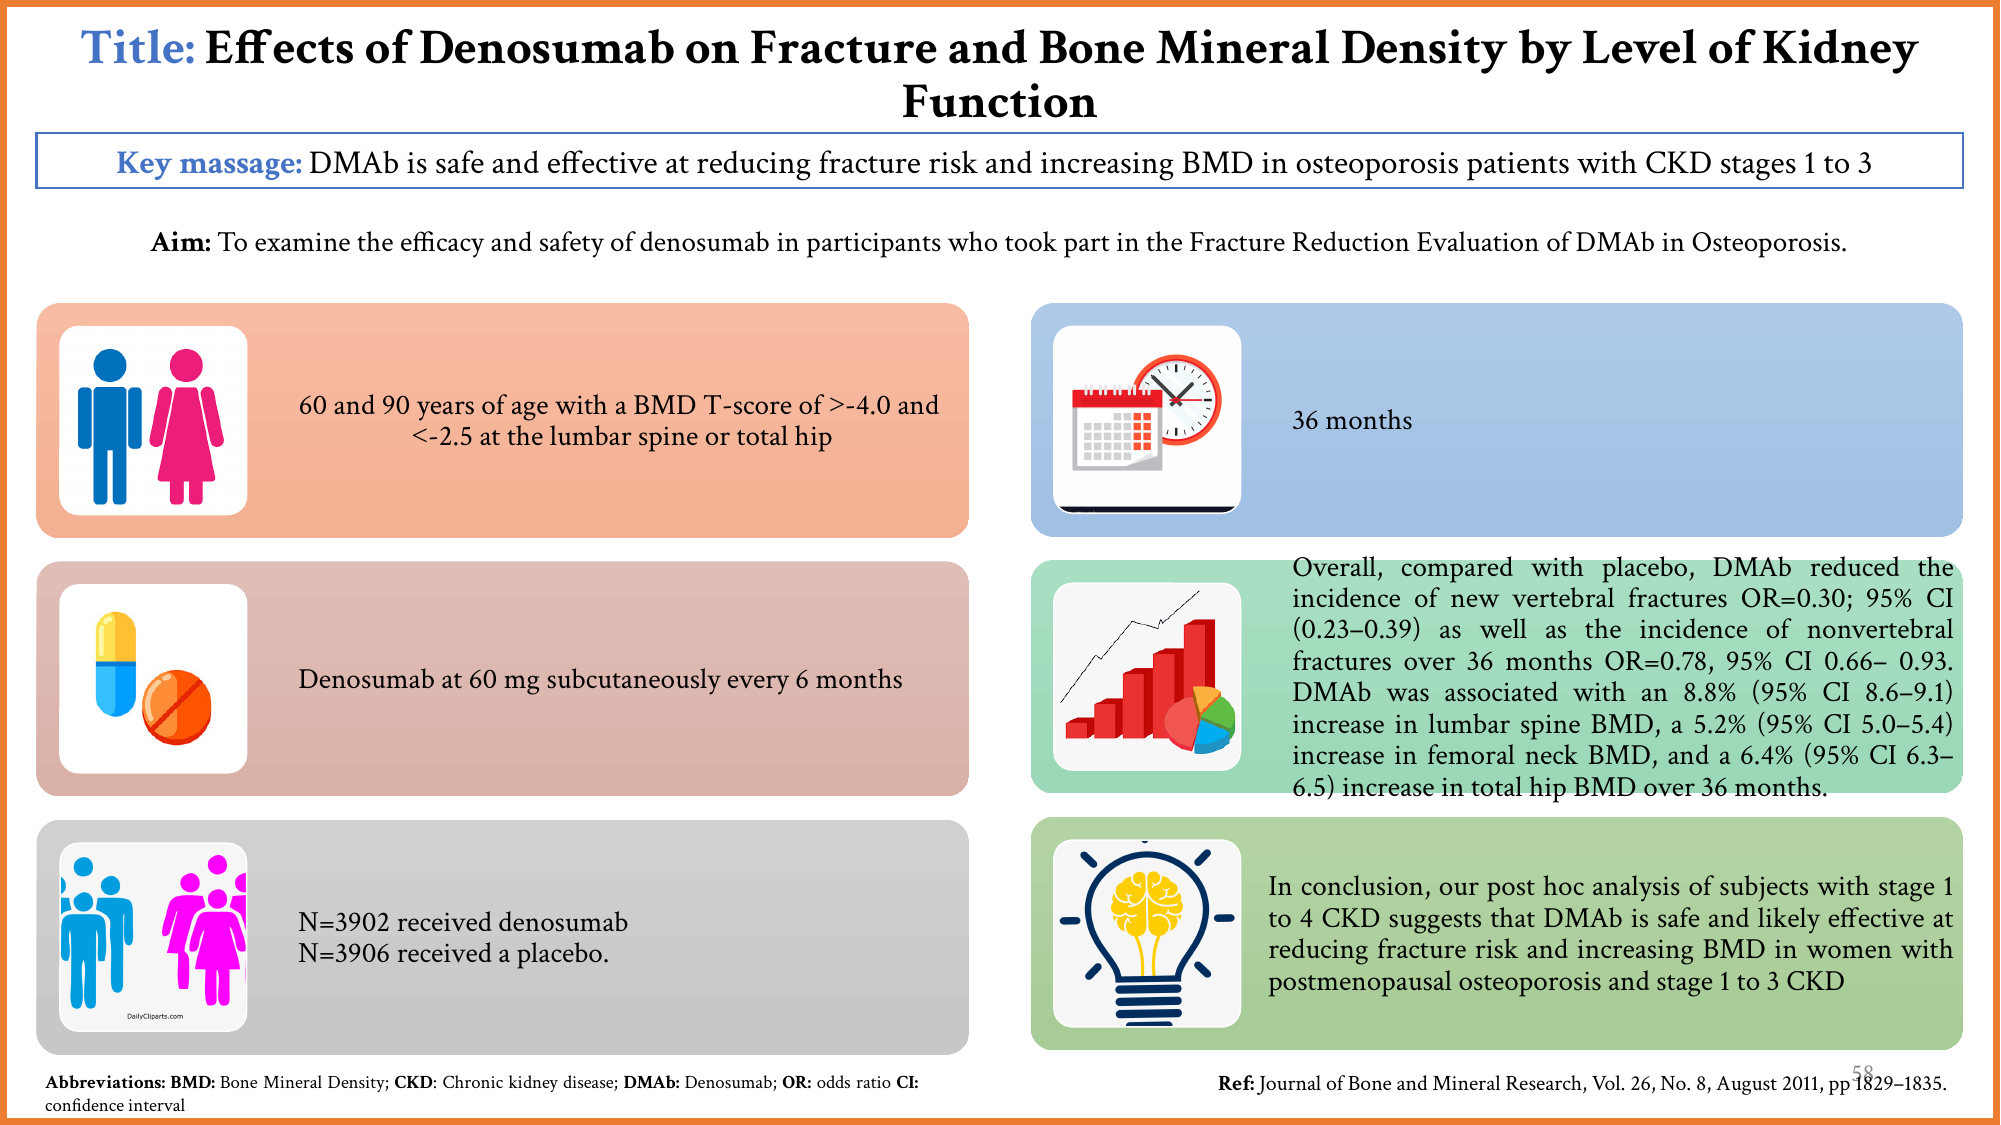

# Title: Effects of Denosumab on Fracture and Bone Mineral Density by Level of Kidney Function

Key massage: DMAb is safe and effective at reducing fracture risk and increasing BMD in osteoporosis patients with CKD stages 1 to 3
Aim: To examine the efficacy and safety of denosumab in participants who took part in the Fracture Reduction Evaluation of DMAb in Osteoporosis.

60 and 90 years of age with a BMD T-score of >-4.0 and  <-2.5 at the lumbar spine or total hip

Denosumab at 60 mg subcutaneously every 6 months

N=3902 received denosumab
N=3906 received a placebo.

36 months

Overall, compared with placebo, DMAb reduced the incidence of new vertebral fractures OR=0.30; 95% CI (0.23–0.39) as well as the incidence of nonvertebral fractures over 36 months OR=0.78, 95% CI 0.66– 0.93. DMAb was associated with an 8.8% (95% CI 8.6–9.1) increase in lumbar spine BMD, a 5.2% (95% CI 5.0–5.4) increase in femoral neck BMD, and a 6.4% (95% CI 6.3–6.5) increase in total hip BMD over 36 months.

In conclusion, our post hoc analysis of subjects with stage 1 to 4 CKD suggests that DMAb is safe and likely effective at reducing fracture risk and increasing BMD in women with postmenopausal osteoporosis and stage 1 to 3 CKD

58
Ref: Journal of Bone and Mineral Research, Vol. 26, No. 8, August 2011, pp 1829–1835.
Abbreviations: BMD: Bone Mineral Density; CKD: Chronic kidney disease; DMAb: Denosumab; OR: odds ratio CI: confidence interval